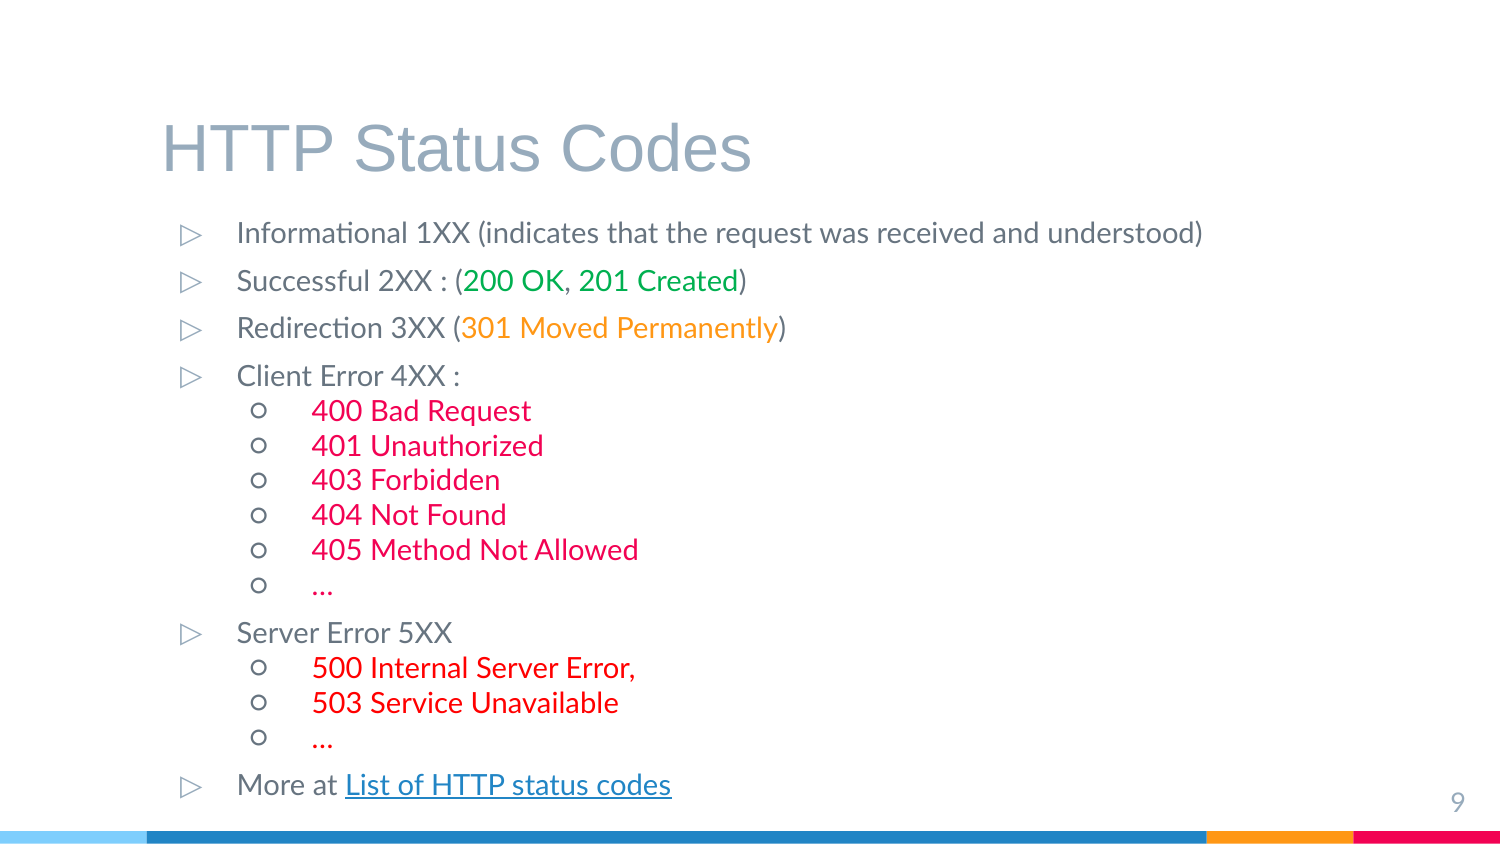

# HTTP Status Codes
Informational 1XX (indicates that the request was received and understood)
Successful 2XX : (200 OK, 201 Created)
Redirection 3XX (301 Moved Permanently)
Client Error 4XX :
400 Bad Request
401 Unauthorized
403 Forbidden
404 Not Found
405 Method Not Allowed
…
Server Error 5XX
500 Internal Server Error,
503 Service Unavailable
…
More at List of HTTP status codes
9